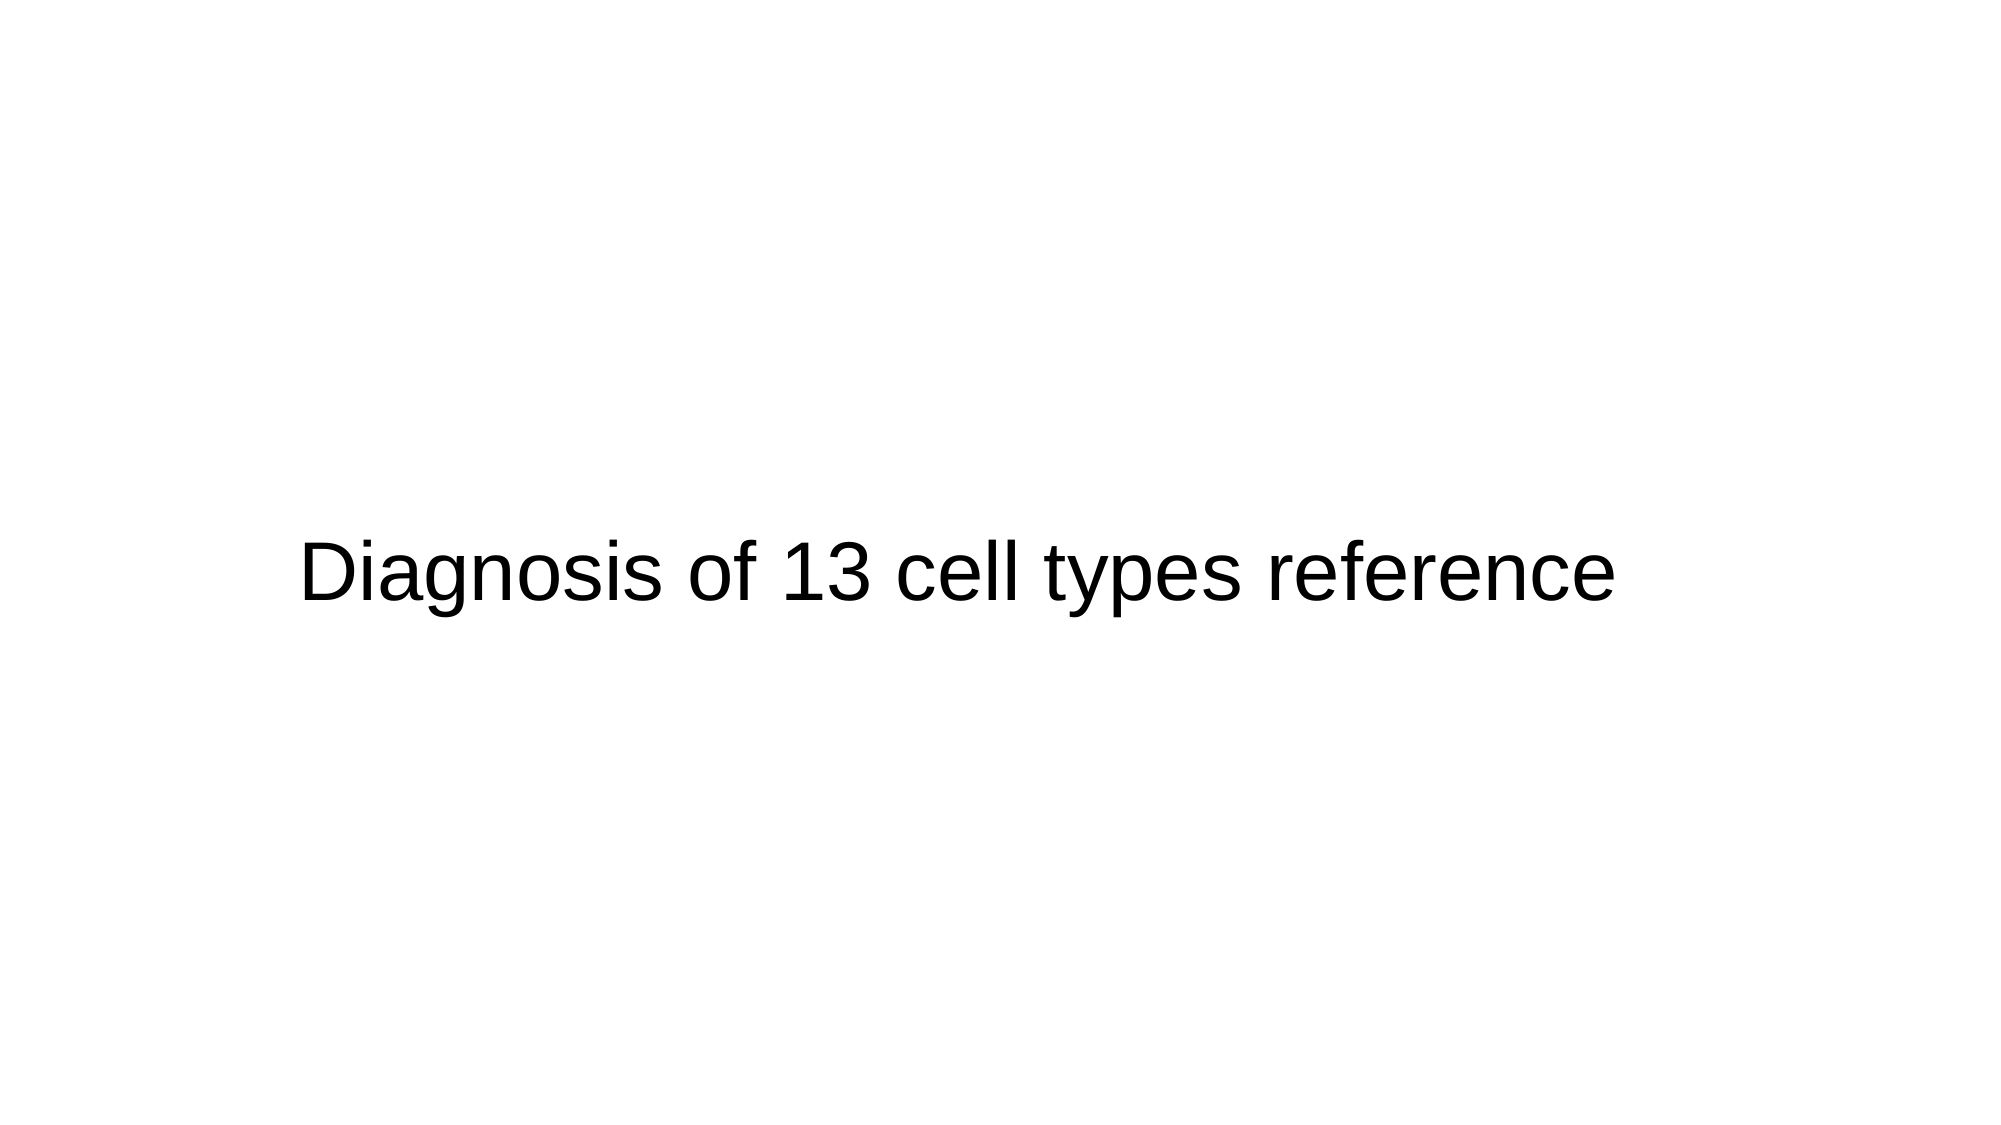

# Diagnosis of 13 cell types reference